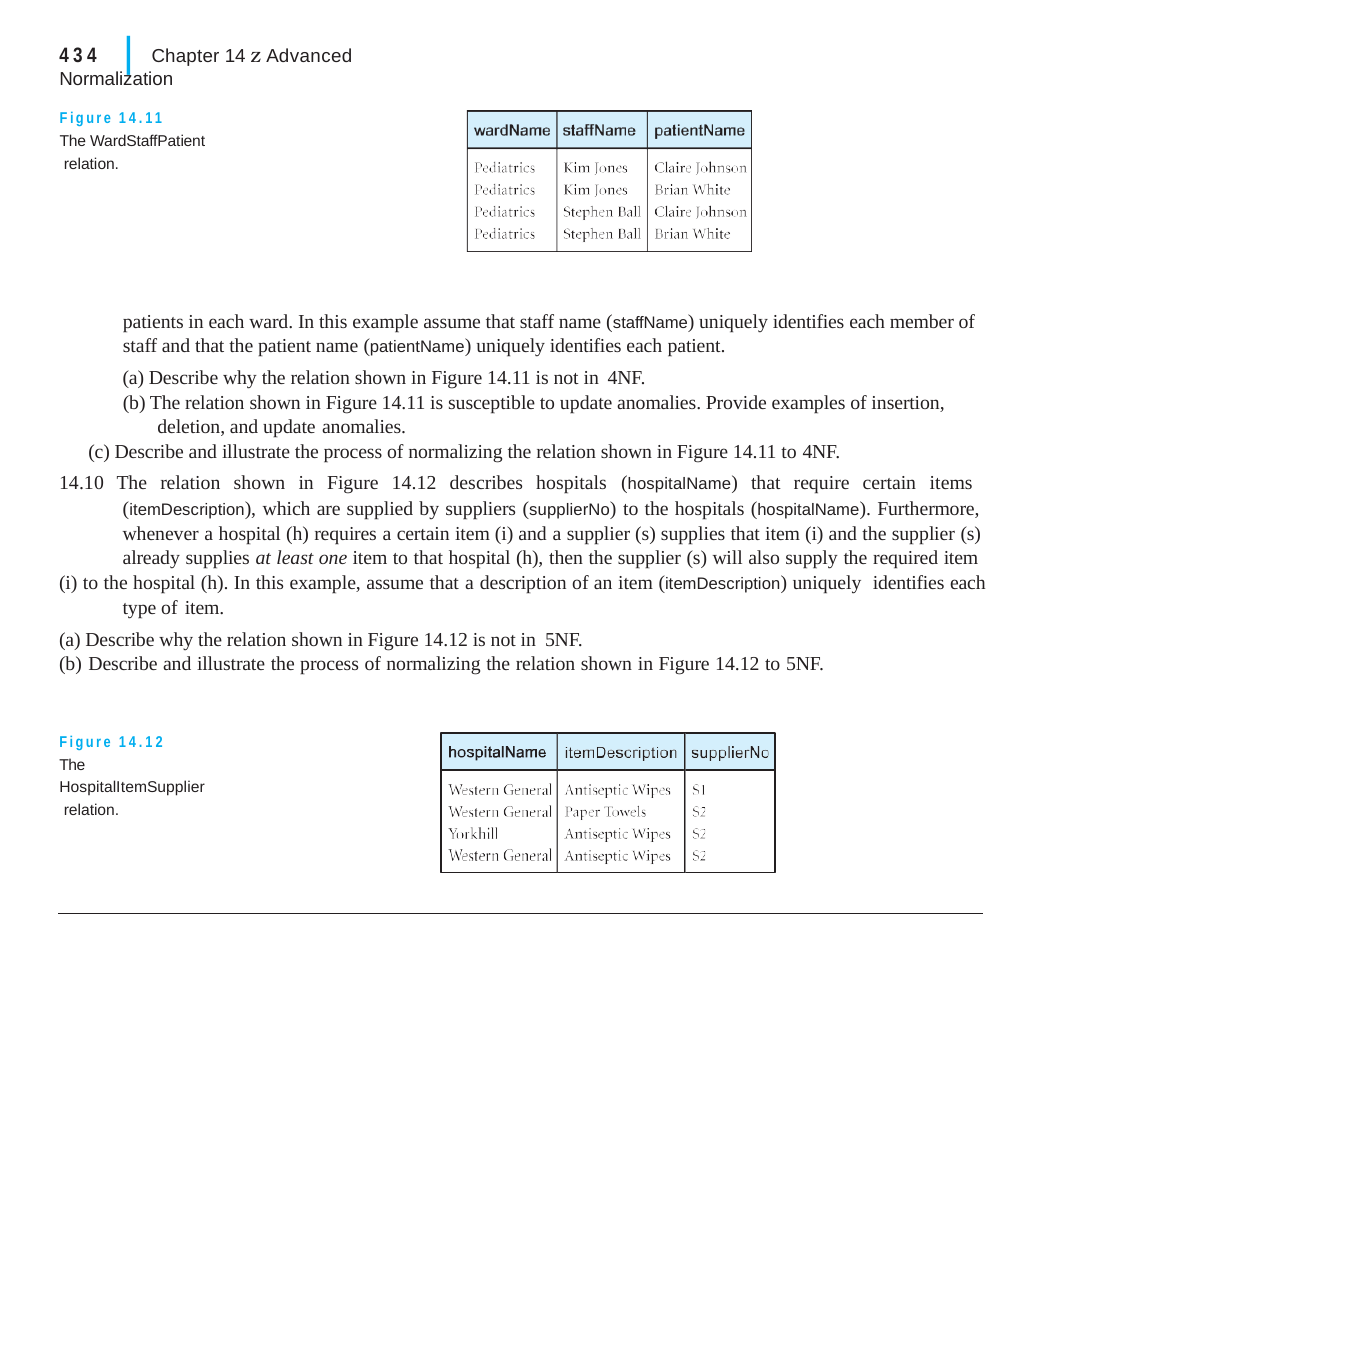

|
434	Chapter 14 z Advanced Normalization
Figure 14.11
The WardStaffPatient  relation.

patients in each ward. In this example assume that staff name (staffName) uniquely identifies each member of  staff and that the patient name (patientName) uniquely identifies each patient.
(a) Describe why the relation shown in Figure 14.11 is not in 4NF.
(b) The relation shown in Figure 14.11 is susceptible to update anomalies. Provide examples of insertion,  deletion, and update anomalies.
(c) Describe and illustrate the process of normalizing the relation shown in Figure 14.11 to 4NF.
14.10 The relation shown in Figure 14.12 describes hospitals (hospitalName) that require certain items  (itemDescription), which are supplied by suppliers (supplierNo) to the hospitals (hospitalName). Furthermore,  whenever a hospital (h) requires a certain item (i) and a supplier (s) supplies that item (i) and the supplier (s)  already supplies at least one item to that hospital (h), then the supplier (s) will also supply the required item
(i) to the hospital (h). In this example, assume that a description of an item (itemDescription) uniquely  identifies each type of item.
(a) Describe why the relation shown in Figure 14.12 is not in 5NF.
(b) Describe and illustrate the process of normalizing the relation shown in Figure 14.12 to 5NF.
Figure 14.12
The  HospitalItemSupplier  relation.